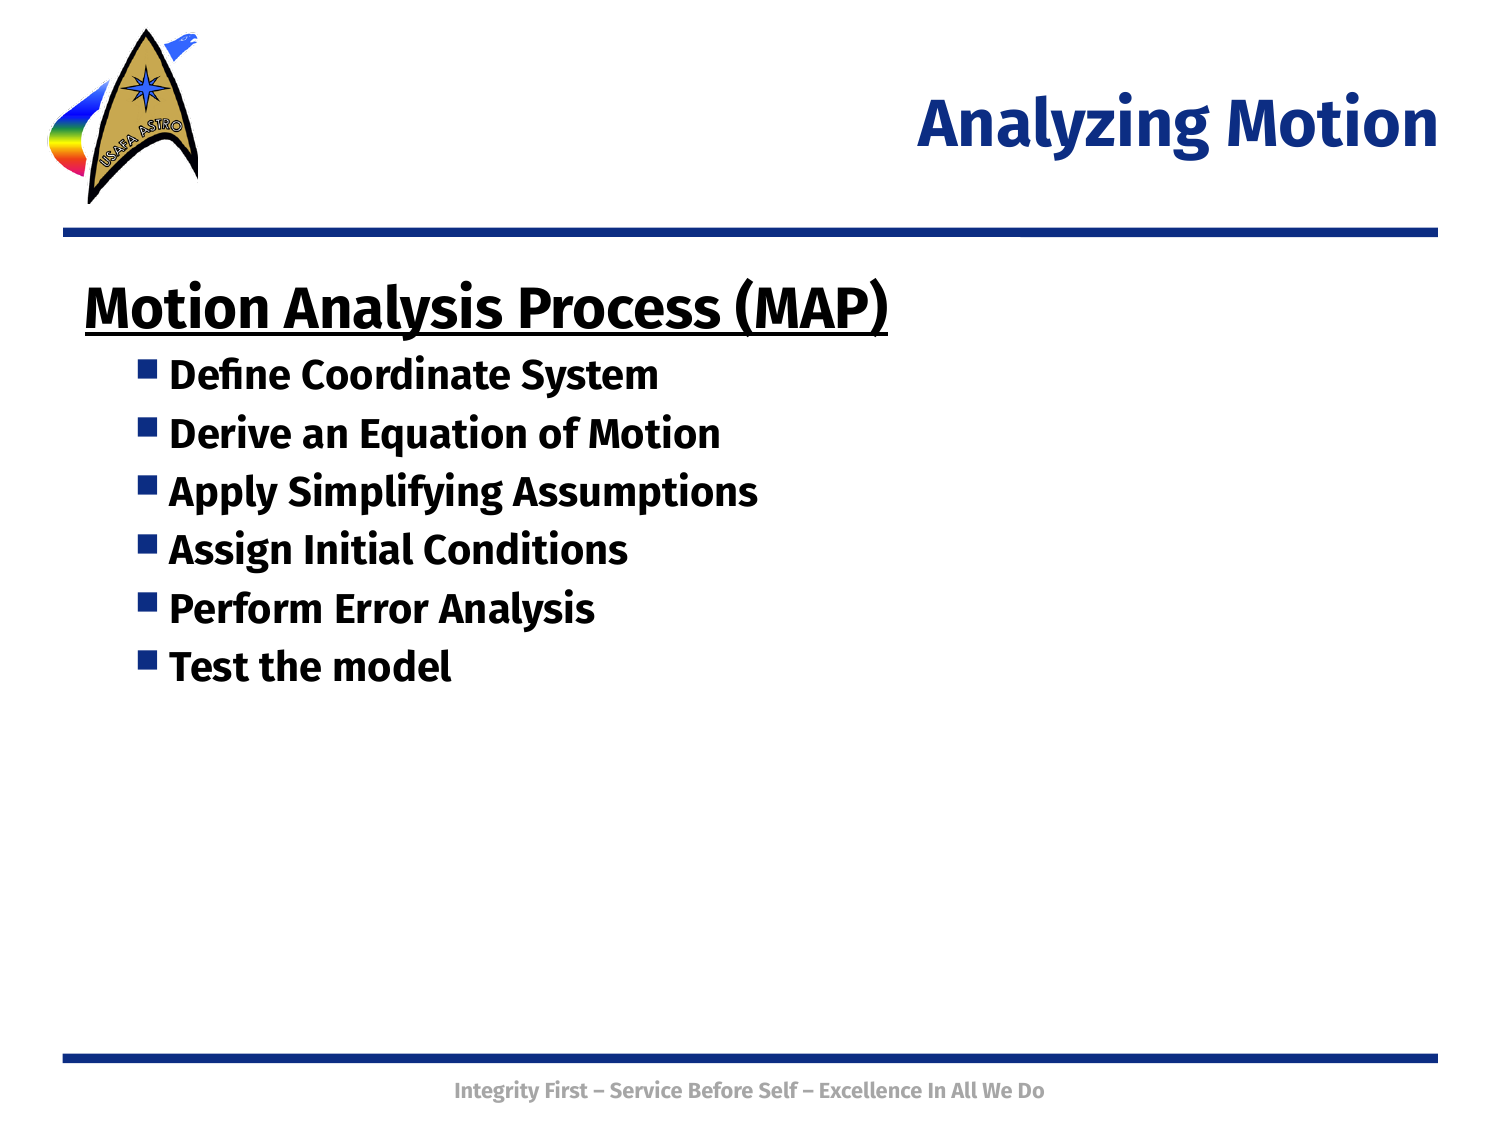

# Analyzing Motion
Motion Analysis Process (MAP)
Define Coordinate System
Derive an Equation of Motion
Apply Simplifying Assumptions
Assign Initial Conditions
Perform Error Analysis
Test the model